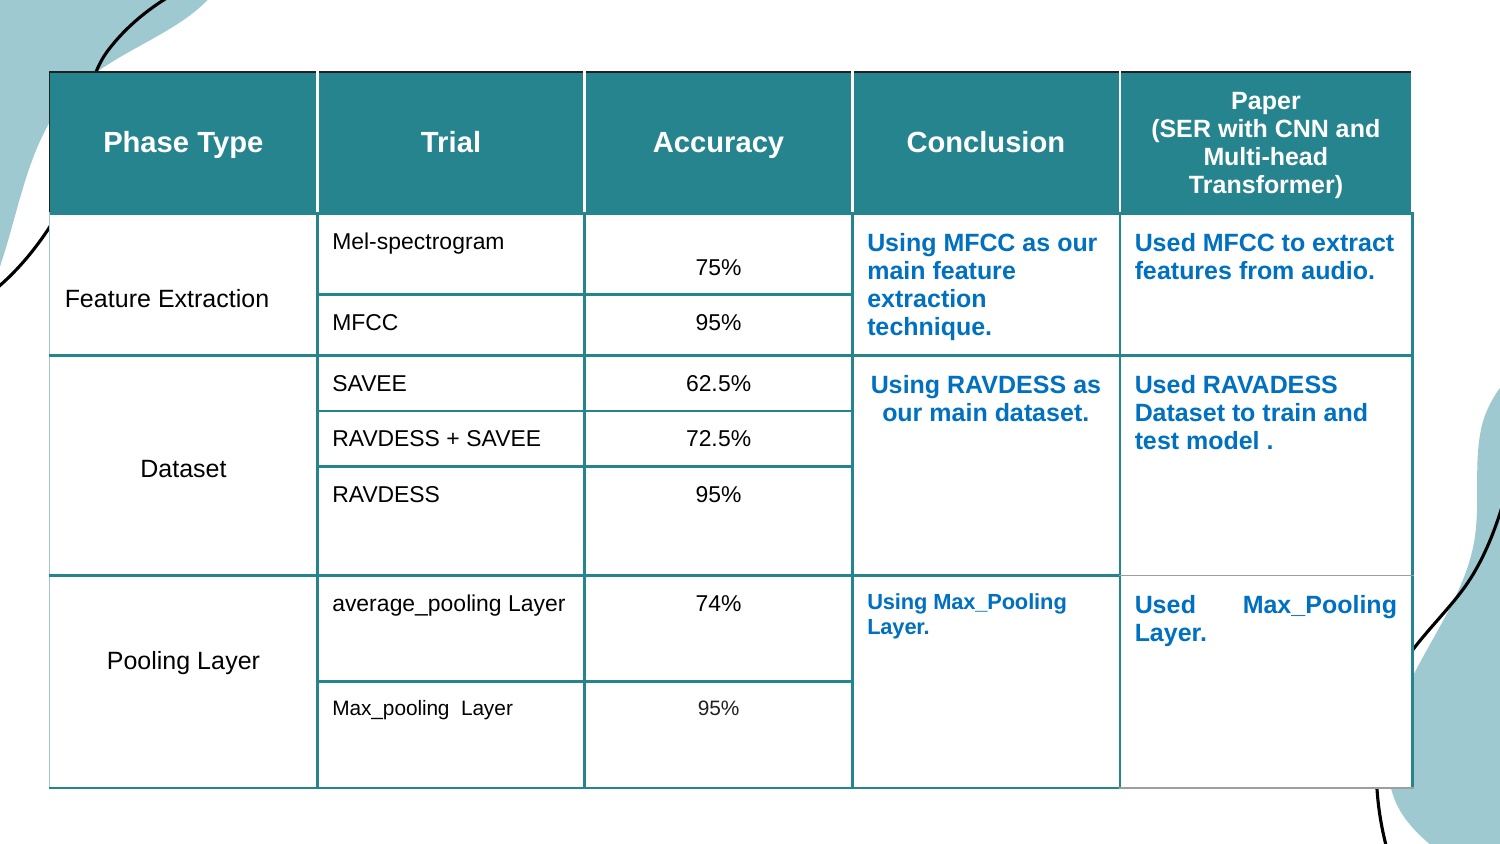

| Phase Type | Trial | Accuracy | Conclusion | Paper (SER with CNN and Multi-head Transformer) |
| --- | --- | --- | --- | --- |
| Feature Extraction | Mel-spectrogram | 75% | Using MFCC as our main feature extraction technique. | Used MFCC to extract features from audio. |
|  | MFCC | 95% |  |  |
| Dataset | SAVEE | 62.5% | Using RAVDESS as our main dataset. | Used RAVADESS Dataset to train and test model . |
|  | RAVDESS + SAVEE | 72.5% |  |  |
|  | RAVDESS | 95% |  |  |
| Pooling Layer | average\_pooling Layer | 74% | Using Max\_Pooling Layer. | Used Max\_Pooling Layer. |
|  | Max\_pooling Layer | 95% |  |  |